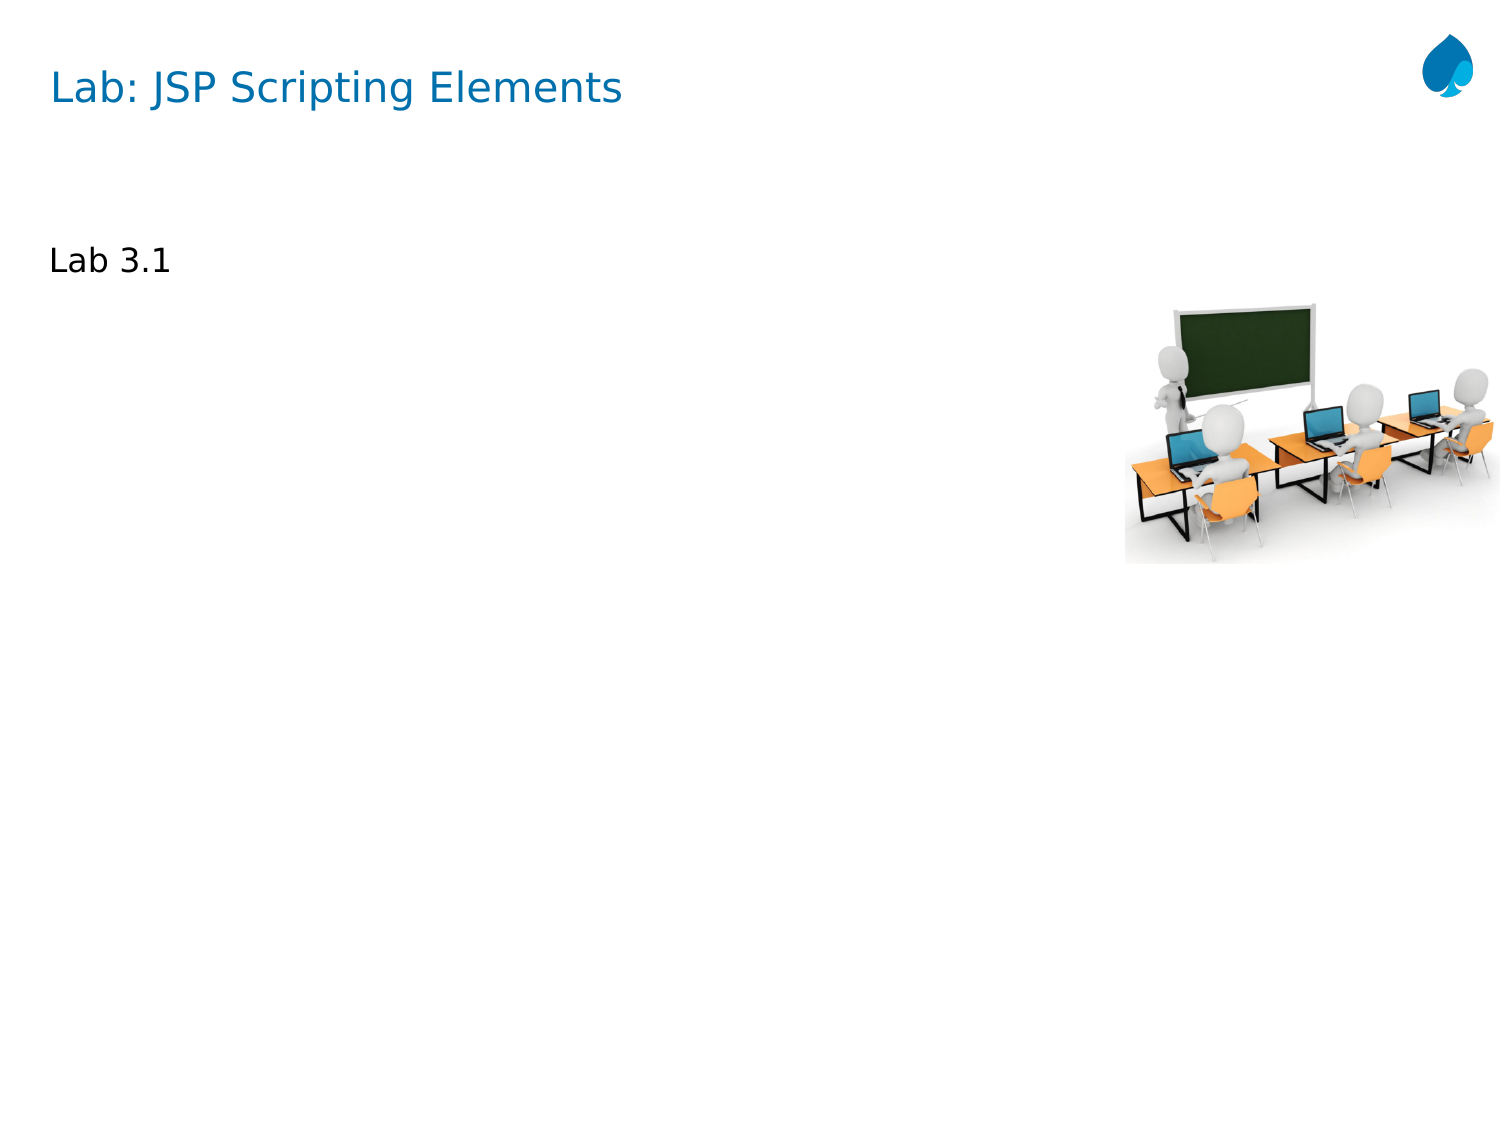

# Lab: JSP Scripting Elements
Lab 3.1